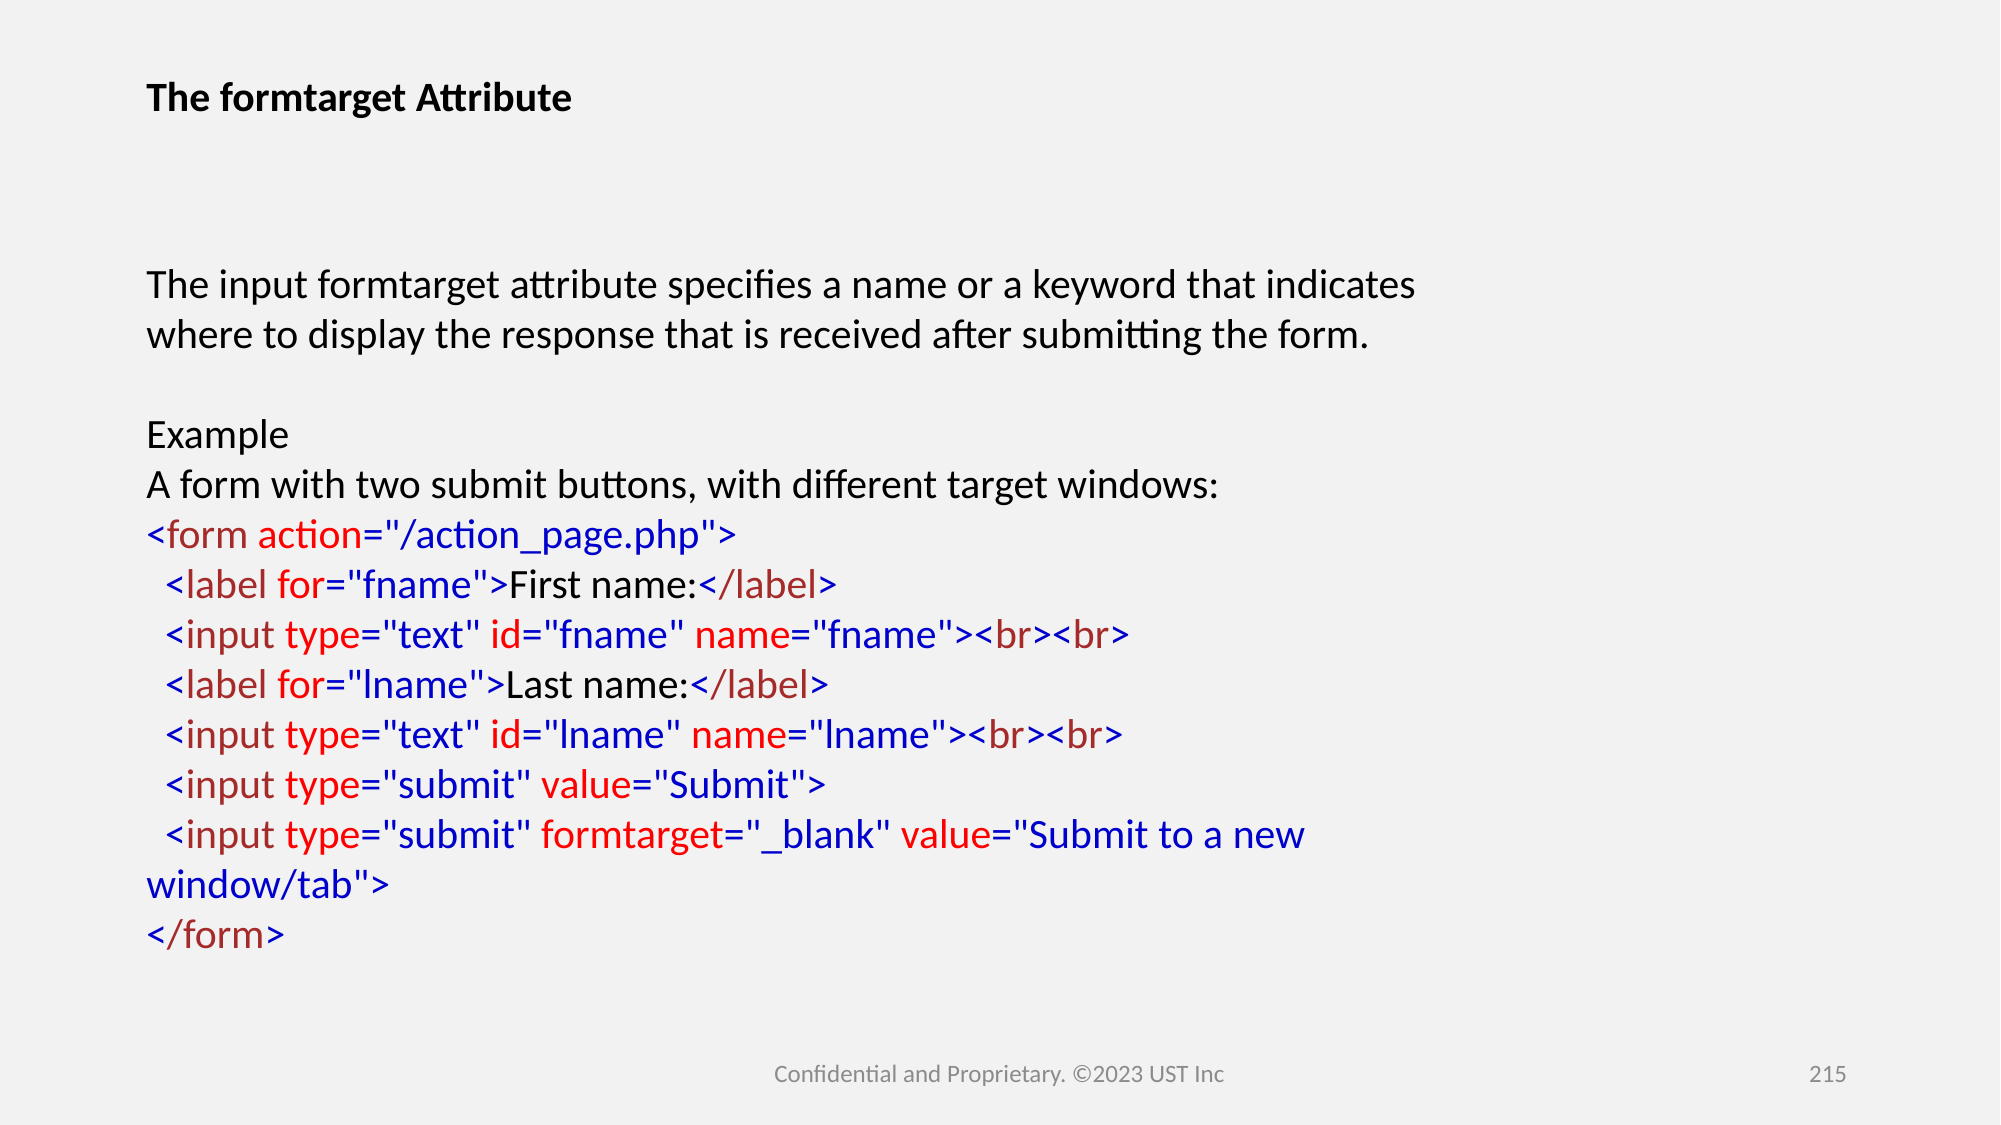

The formtarget Attribute
The input formtarget attribute specifies a name or a keyword that indicates where to display the response that is received after submitting the form.

Example
A form with two submit buttons, with different target windows:
<form action="/action_page.php">
  <label for="fname">First name:</label>
  <input type="text" id="fname" name="fname"><br><br>
  <label for="lname">Last name:</label>
  <input type="text" id="lname" name="lname"><br><br>
  <input type="submit" value="Submit">
  <input type="submit" formtarget="_blank" value="Submit to a new window/tab">
</form>

Confidential and Proprietary. ©2023 UST Inc
215